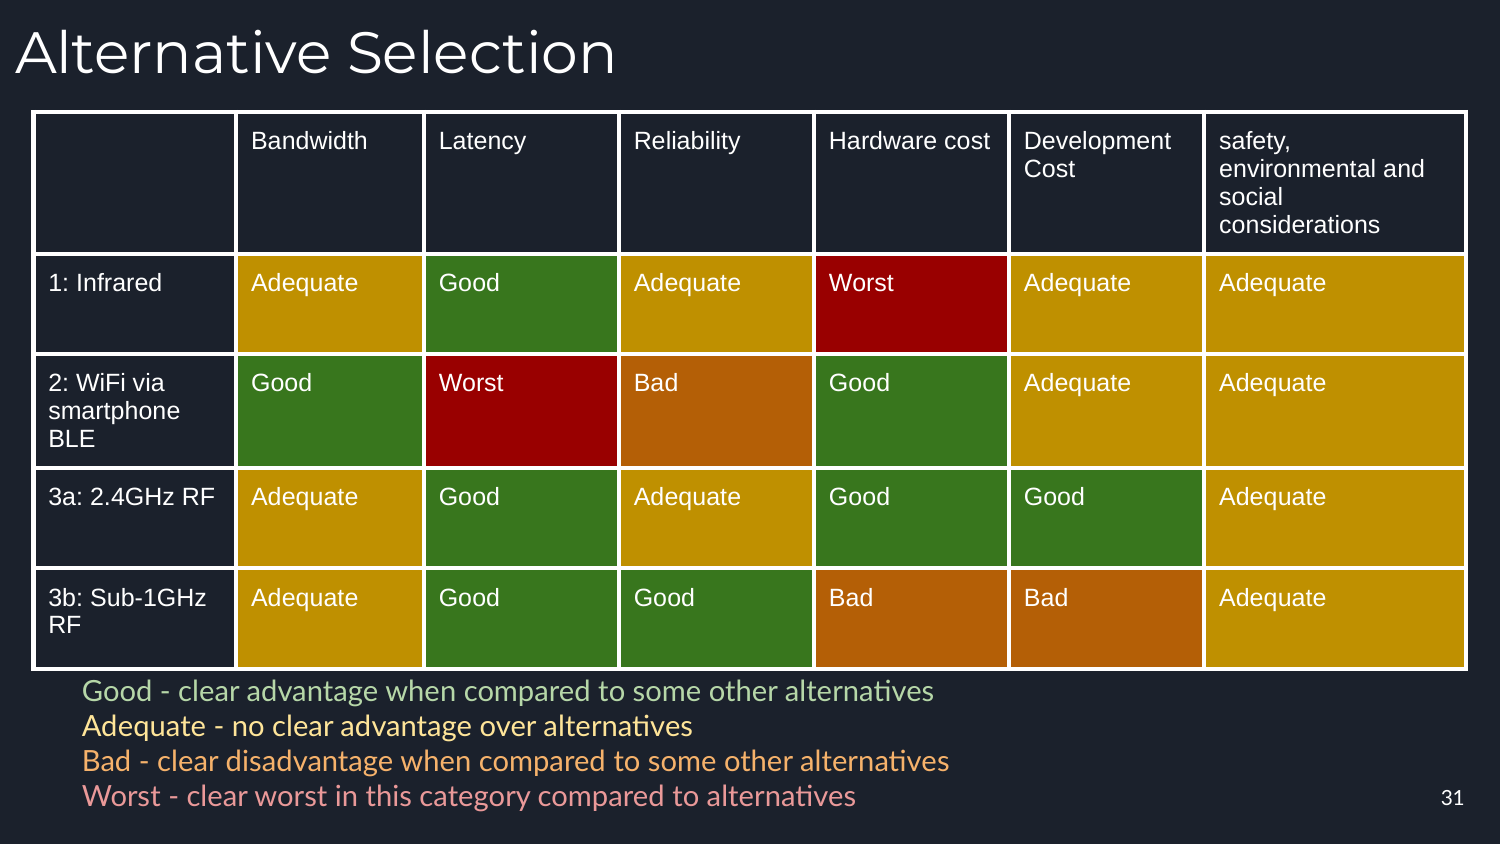

Alternative Selection
|  | Bandwidth | Latency | Reliability | Hardware cost | Development Cost | safety, environmental and social considerations |
| --- | --- | --- | --- | --- | --- | --- |
| 1: Infrared | Adequate | Good | Adequate | Worst | Adequate | Adequate |
| 2: WiFi via smartphone BLE | Good | Worst | Bad | Good | Adequate | Adequate |
| 3a: 2.4GHz RF | Adequate | Good | Adequate | Good | Good | Adequate |
| 3b: Sub-1GHz RF | Adequate | Good | Good | Bad | Bad | Adequate |
Good - clear advantage when compared to some other alternatives
Adequate - no clear advantage over alternatives
Bad - clear disadvantage when compared to some other alternatives
Worst - clear worst in this category compared to alternatives
31